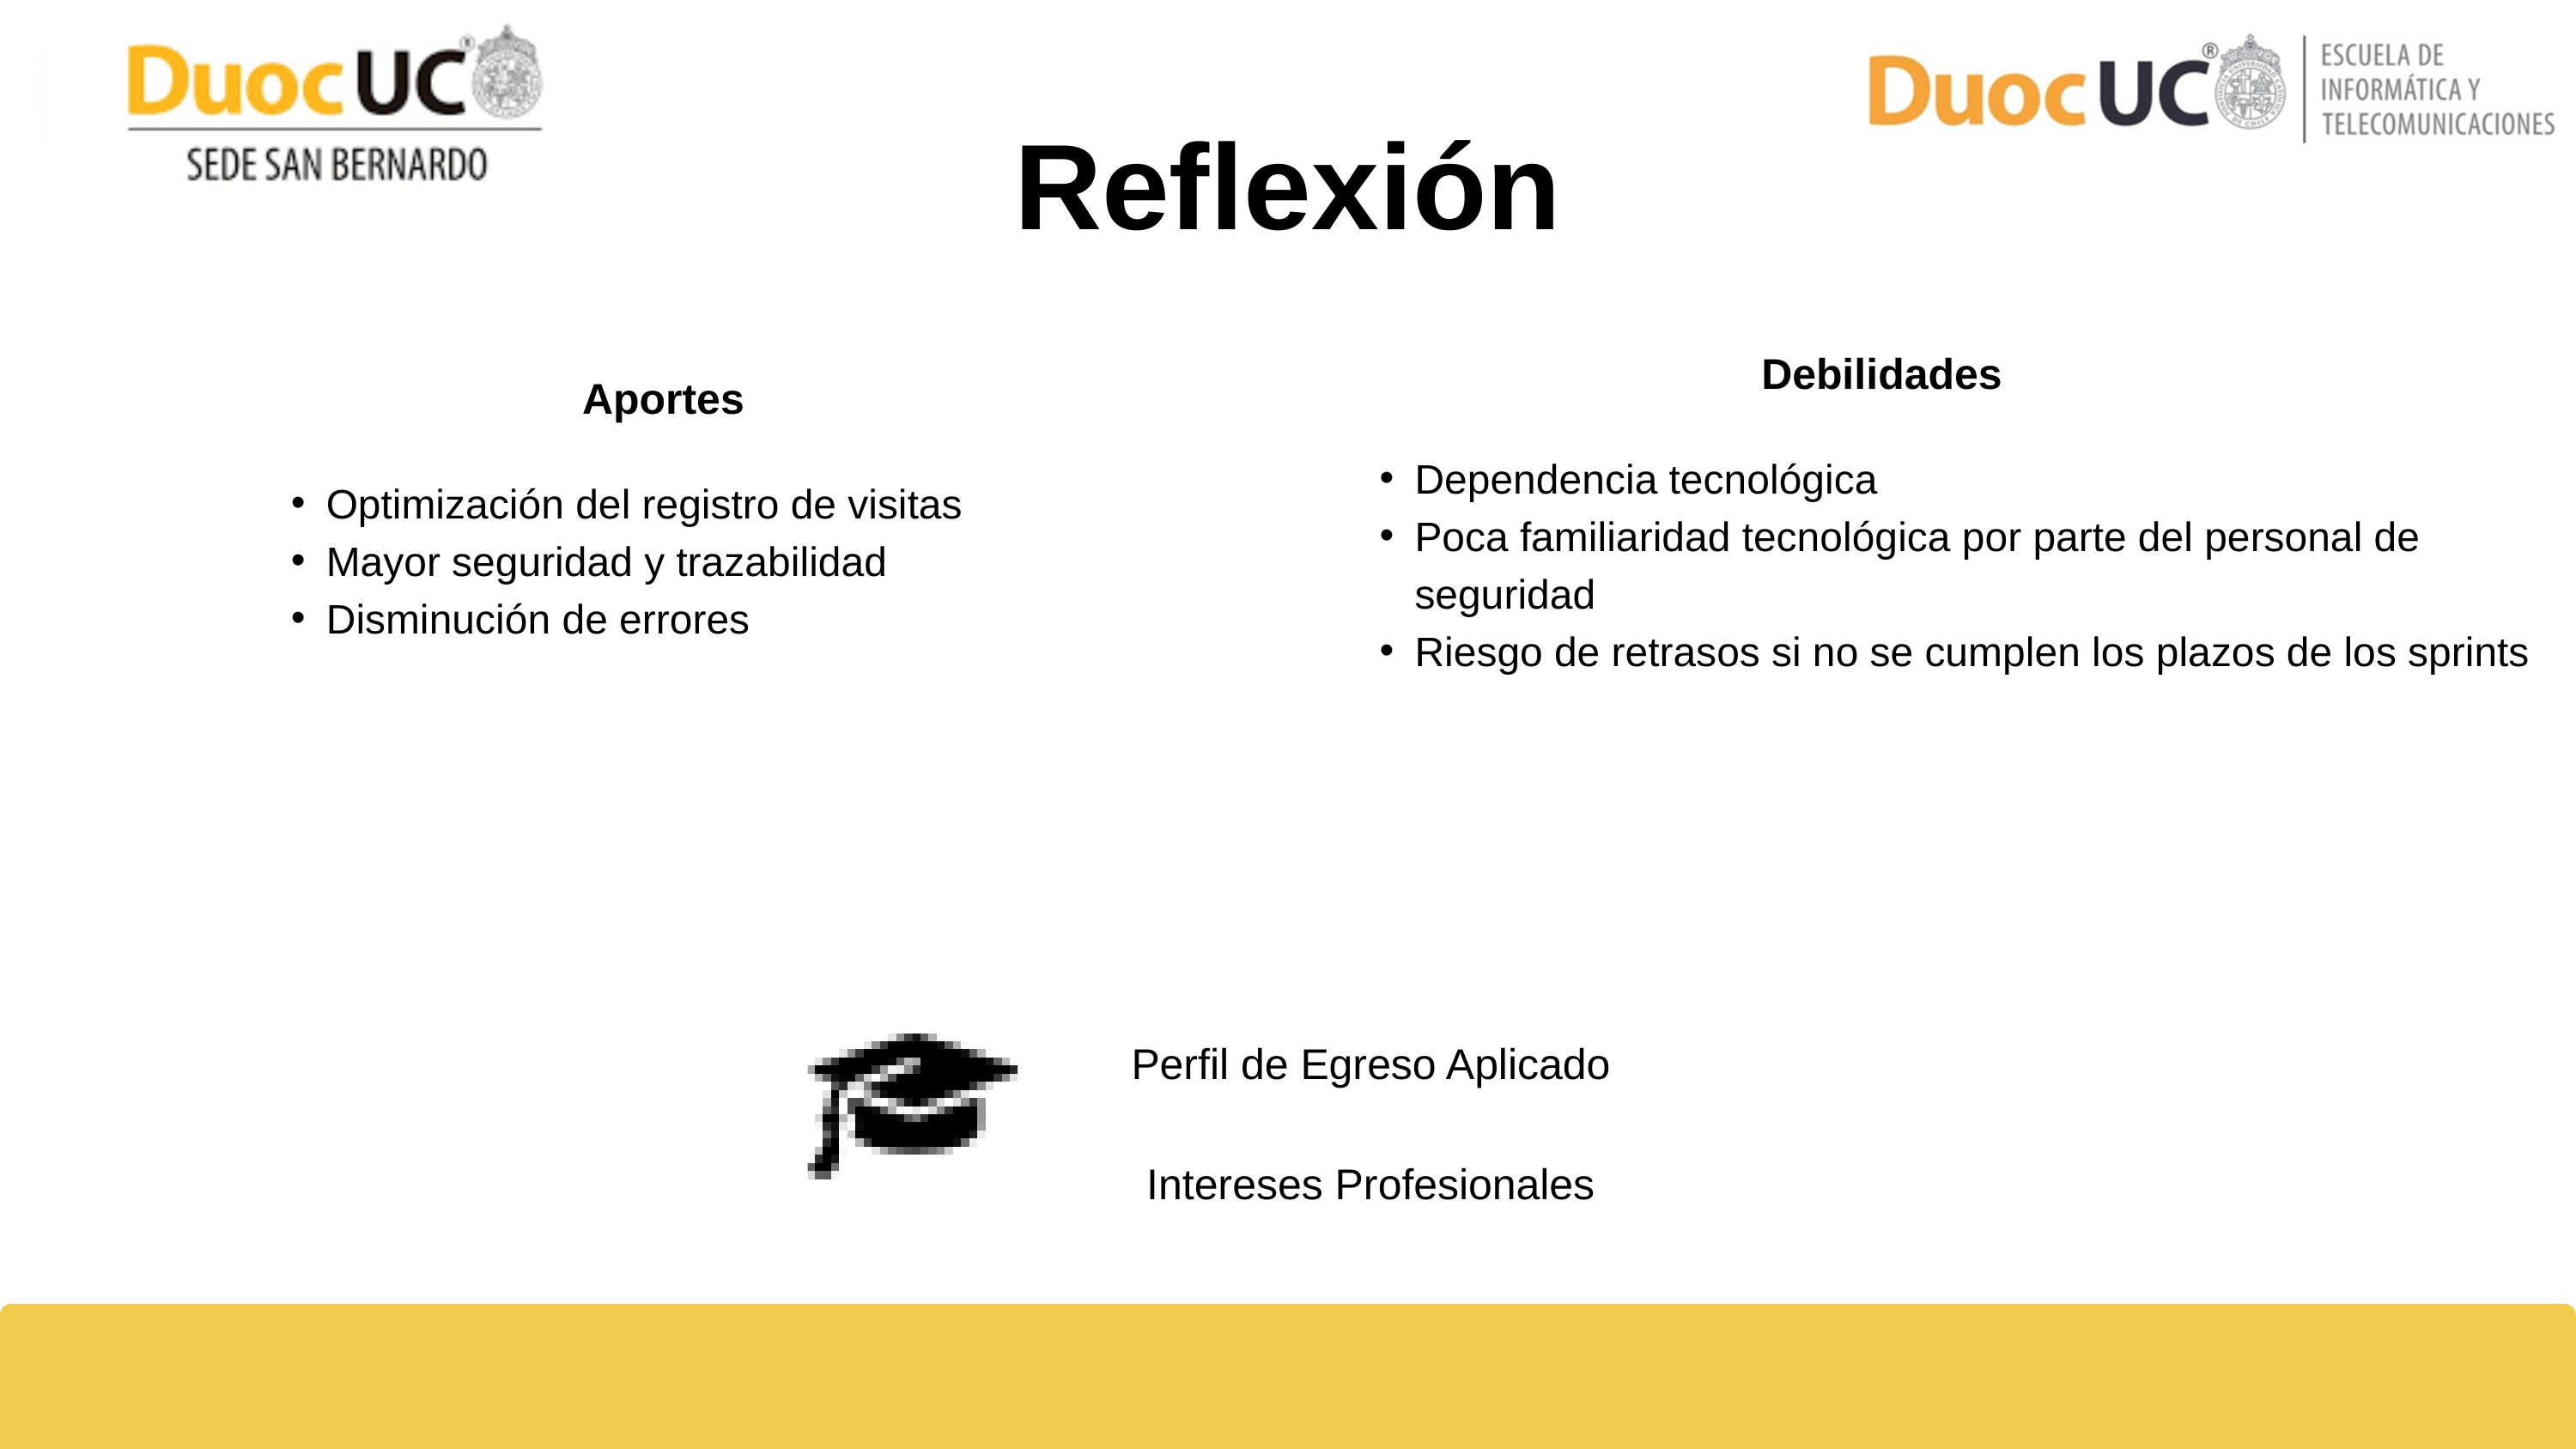

Reflexión
Debilidades
Aportes
Dependencia tecnológica
Poca familiaridad tecnológica por parte del personal de seguridad
Riesgo de retrasos si no se cumplen los plazos de los sprints
Optimización del registro de visitas
Mayor seguridad y trazabilidad
Disminución de errores
Perfil de Egreso Aplicado

Intereses Profesionales